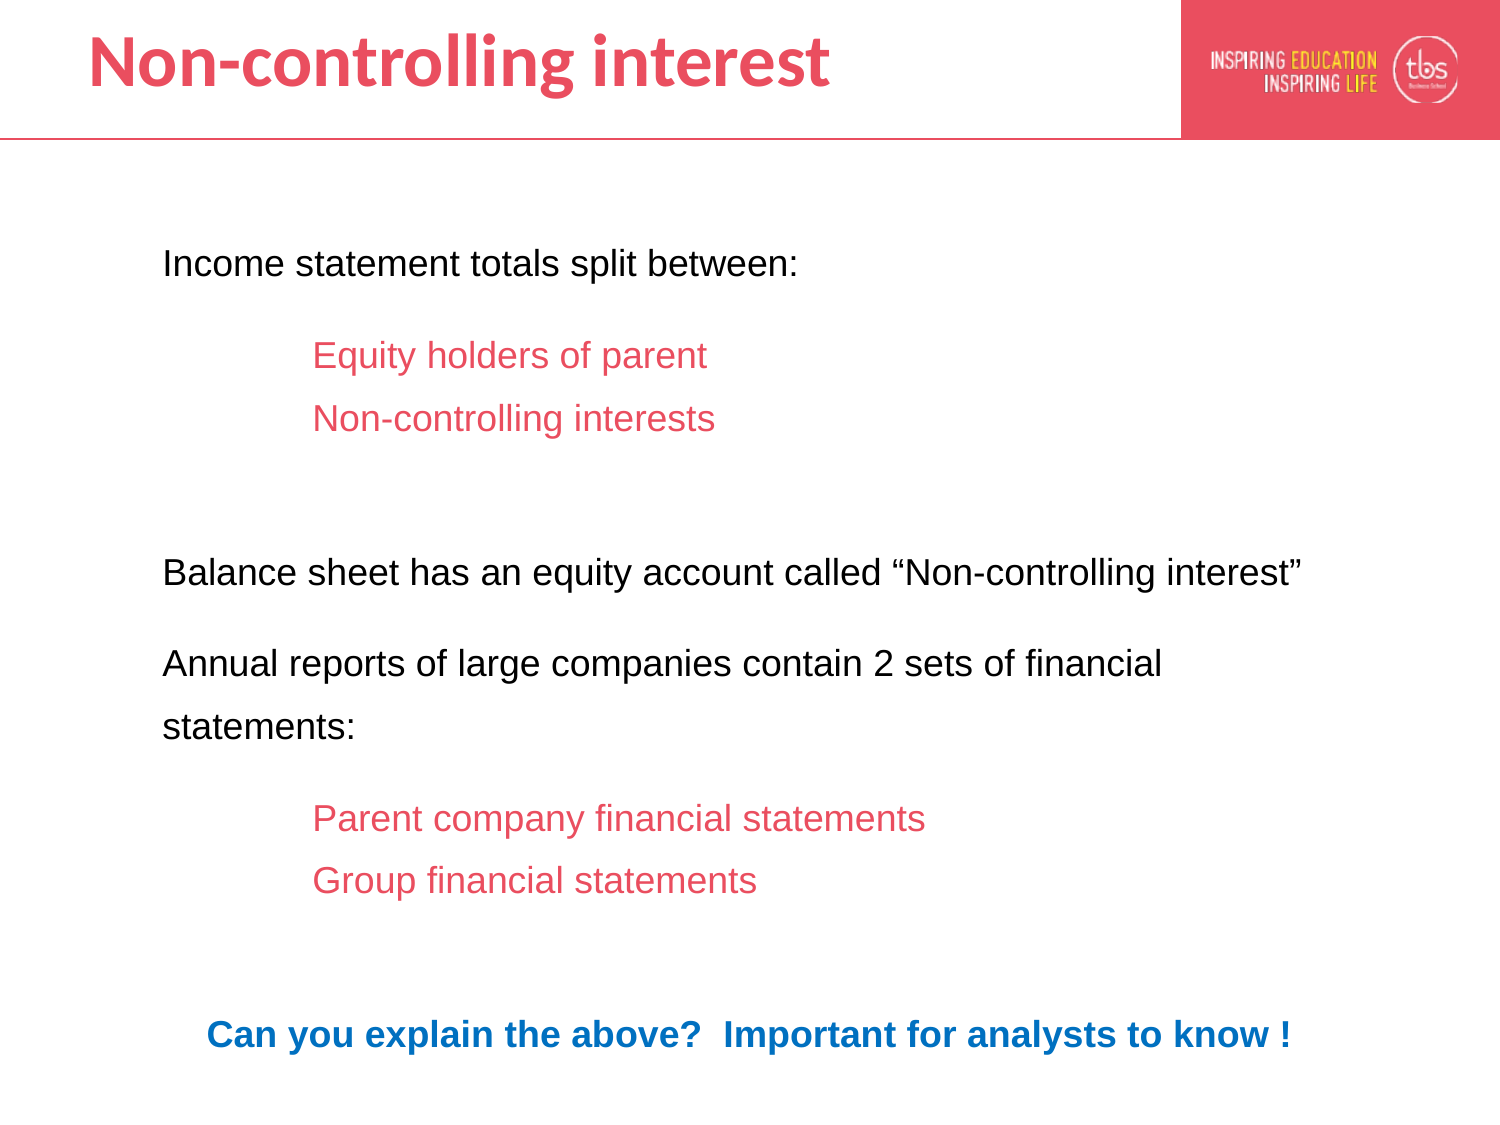

# Non-controlling interest
Income statement totals split between:
	Equity holders of parent
	Non-controlling interests
Balance sheet has an equity account called “Non-controlling interest”
Annual reports of large companies contain 2 sets of financial statements:
	Parent company financial statements
	Group financial statements
Can you explain the above?  Important for analysts to know !